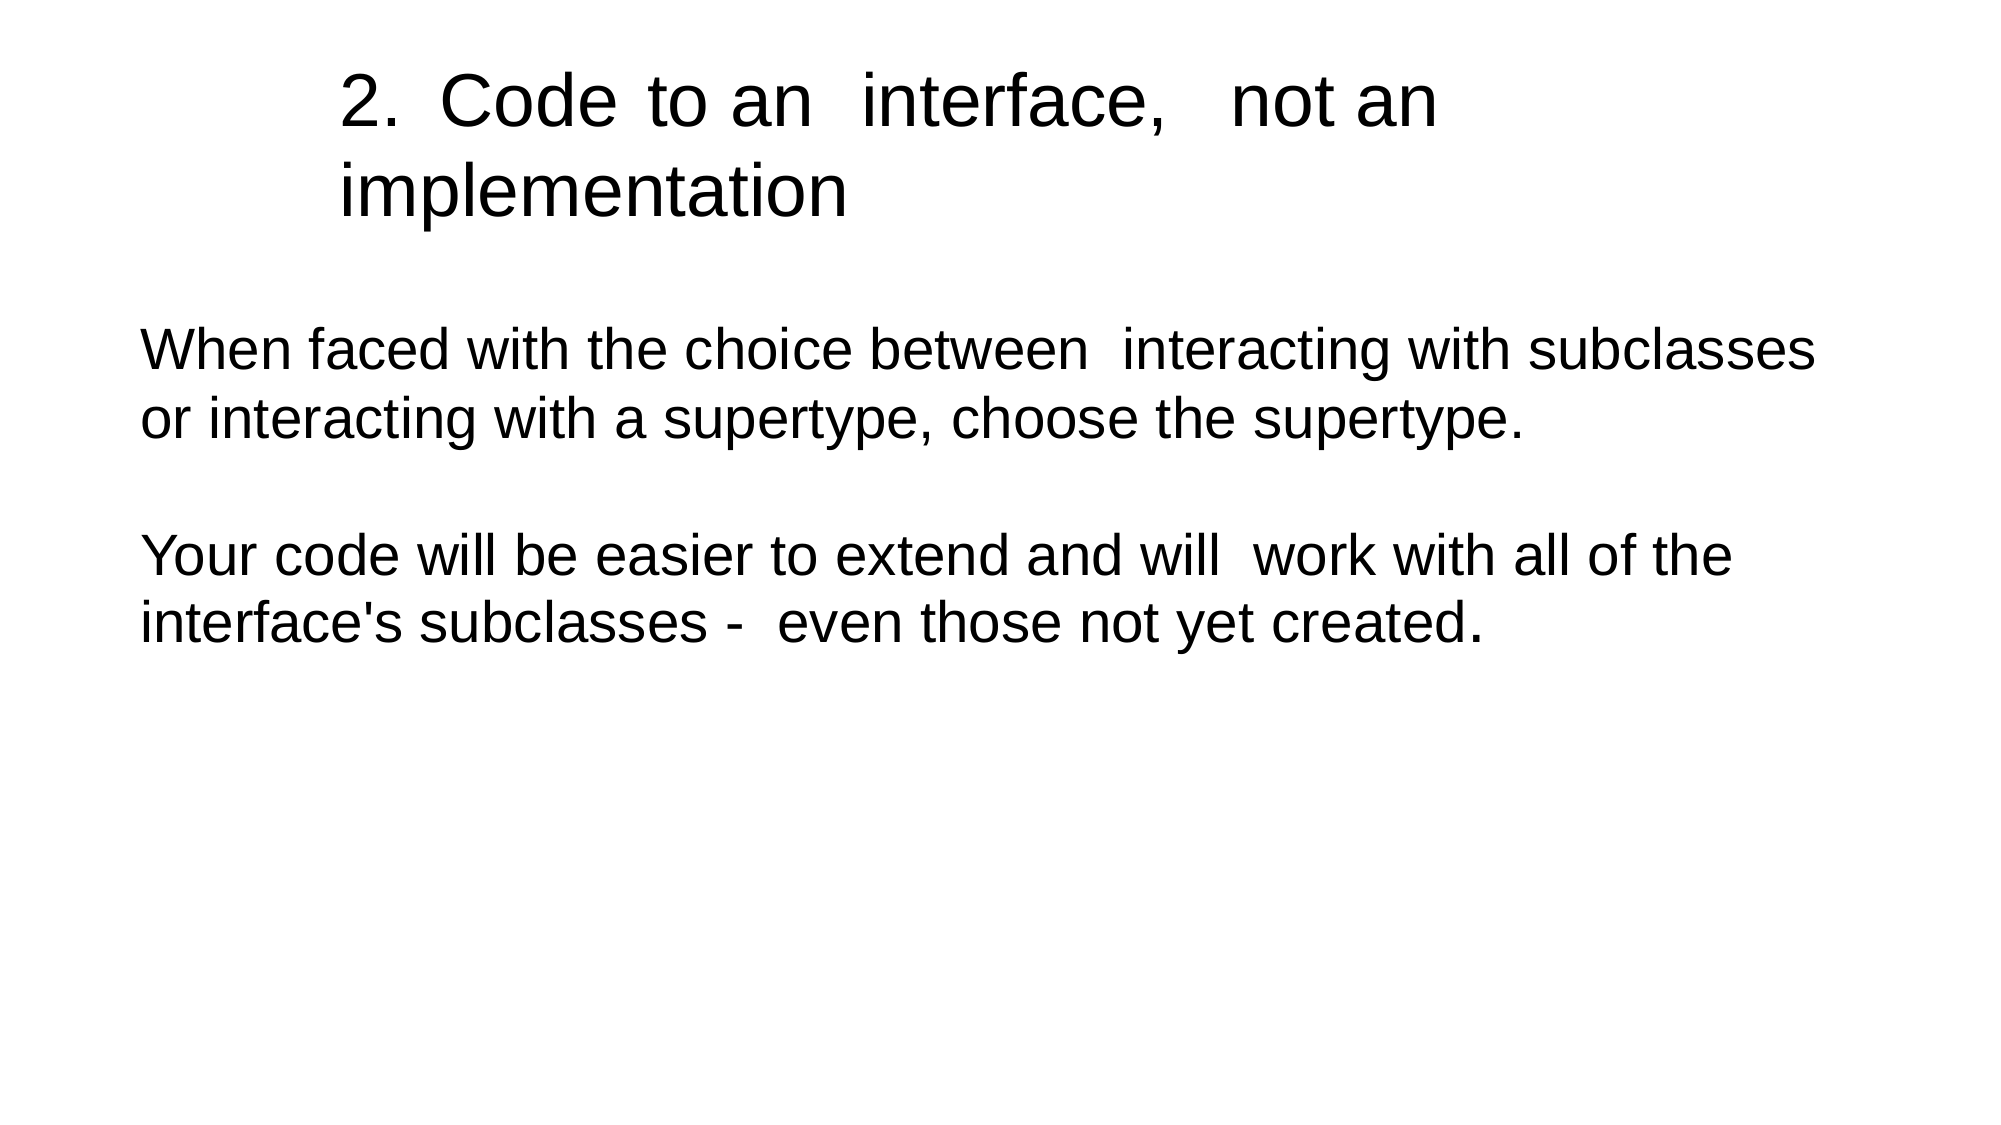

# 2.	Code	to an	interface,	not an  implementation
When faced with the choice between  interacting with subclasses or interacting with a supertype, choose the supertype.

Your code will be easier to extend and will  work with all of the interface's subclasses -  even those not yet created.